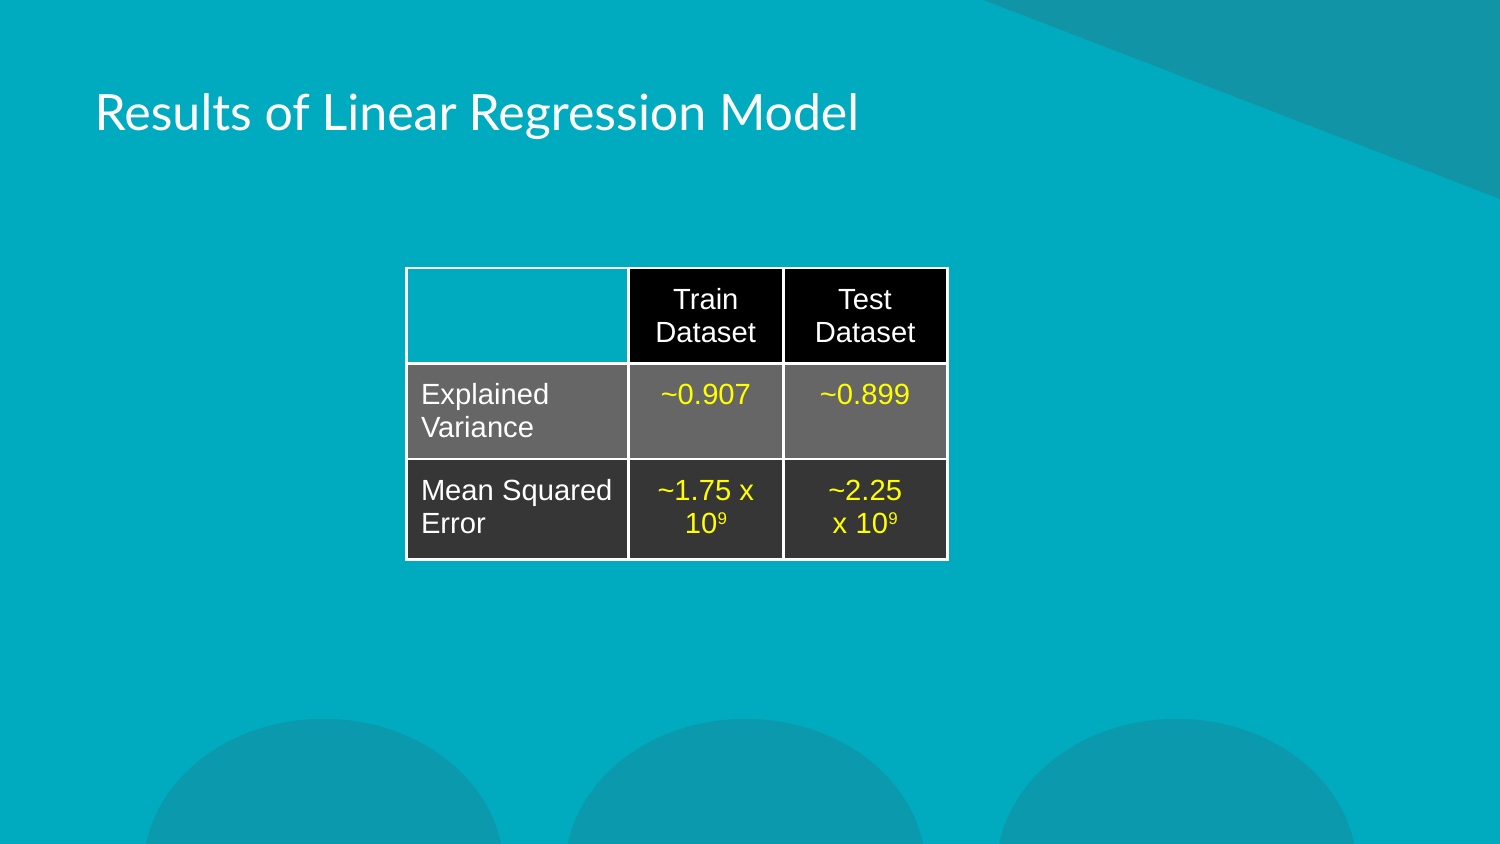

# Results of Linear Regression Model
|  | Train Dataset | Test Dataset |
| --- | --- | --- |
| Explained Variance | ~0.907 | ~0.899 |
| Mean Squared Error | ~1.75 x 109 | ~2.25 x 109 |